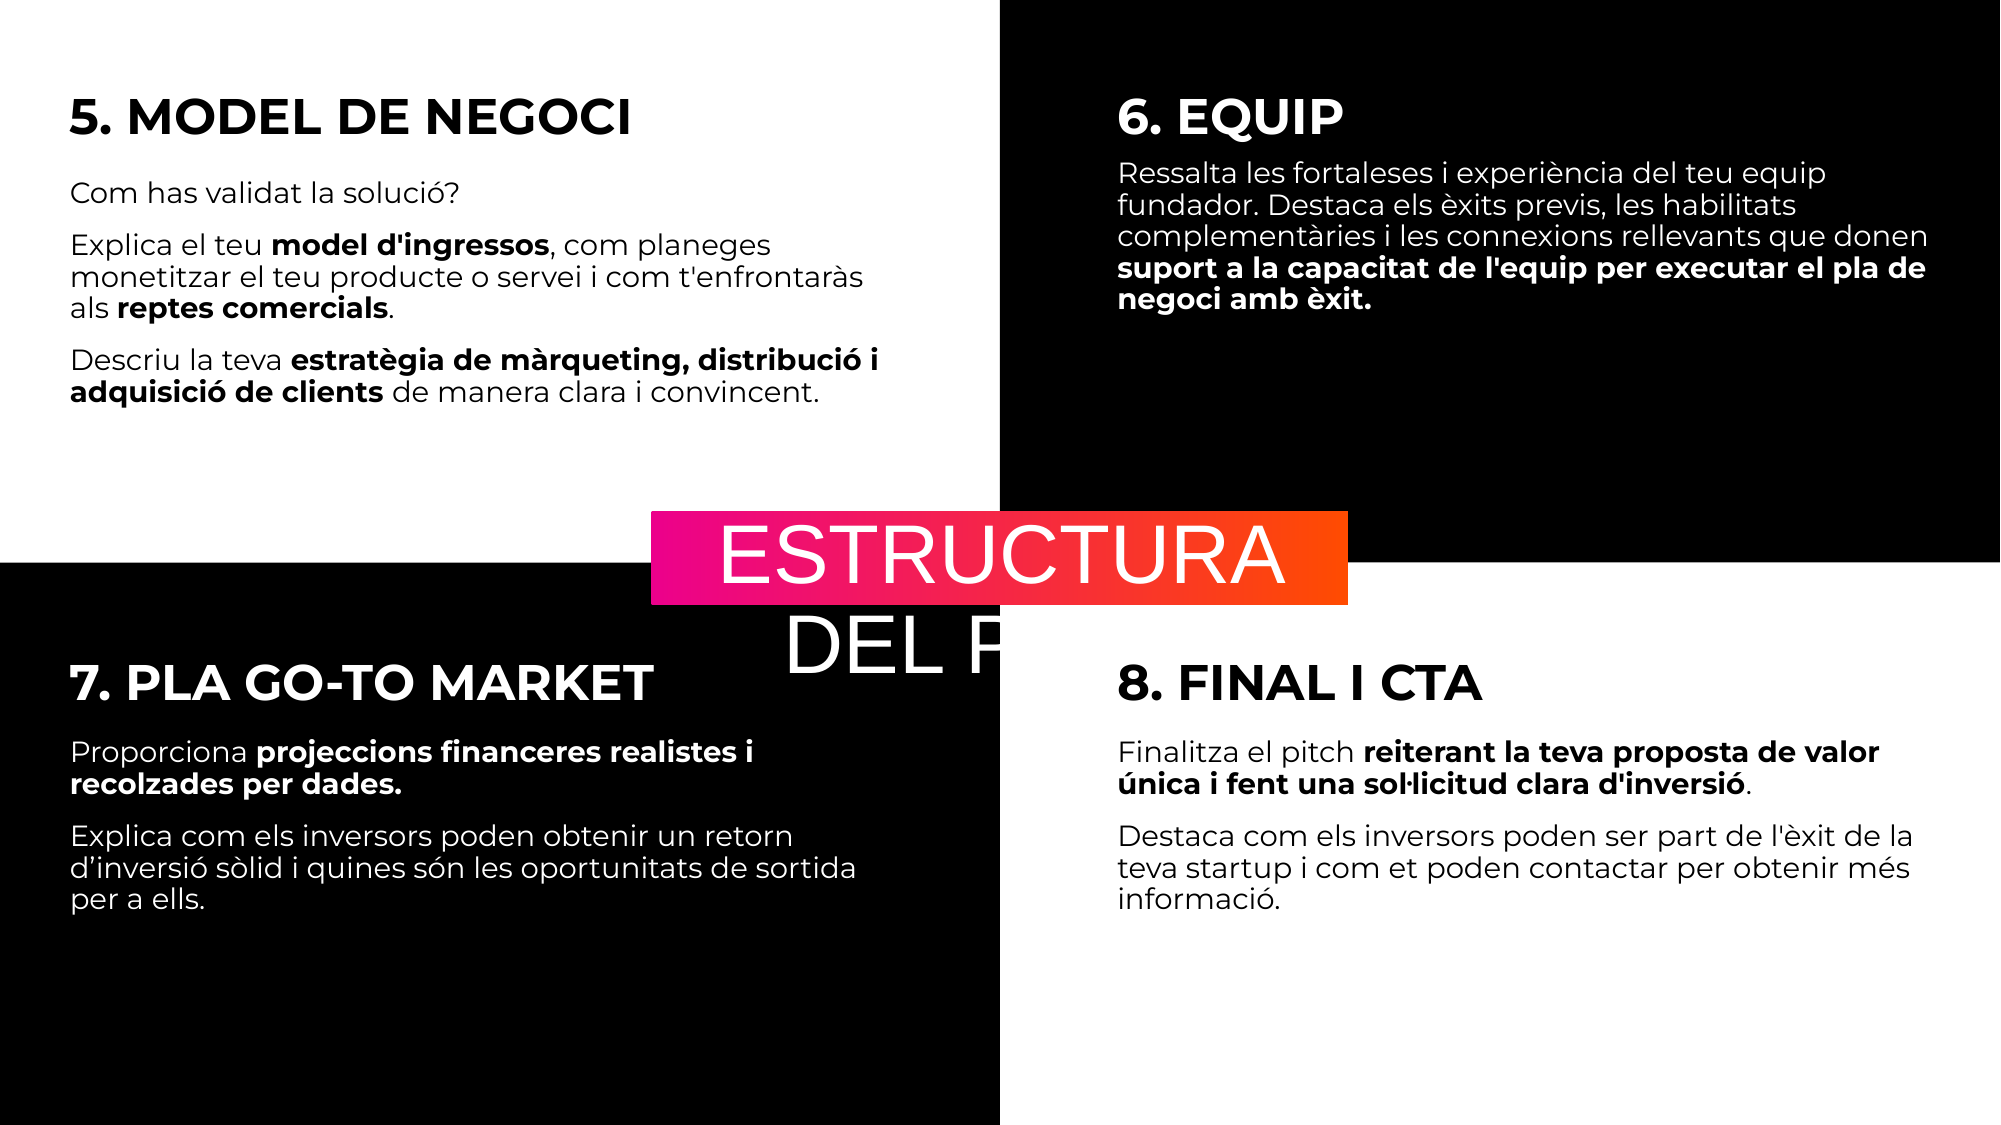

5. MODEL DE NEGOCI
6. EQUIP
Ressalta les fortaleses i experiència del teu equip fundador. Destaca els èxits previs, les habilitats complementàries i les connexions rellevants que donen suport a la capacitat de l'equip per executar el pla de negoci amb èxit.
Com has validat la solució?
Explica el teu model d'ingressos, com planeges monetitzar el teu producte o servei i com t'enfrontaràs als reptes comercials.
Descriu la teva estratègia de màrqueting, distribució i adquisició de clients de manera clara i convincent.
# ESTRUCTURA DEL PITCH
7. PLA GO-TO MARKET
8. FINAL I CTA
Proporciona projeccions financeres realistes i recolzades per dades.
Explica com els inversors poden obtenir un retorn d’inversió sòlid i quines són les oportunitats de sortida per a ells.
Finalitza el pitch reiterant la teva proposta de valor única i fent una sol·licitud clara d'inversió.
Destaca com els inversors poden ser part de l'èxit de la teva startup i com et poden contactar per obtenir més informació.